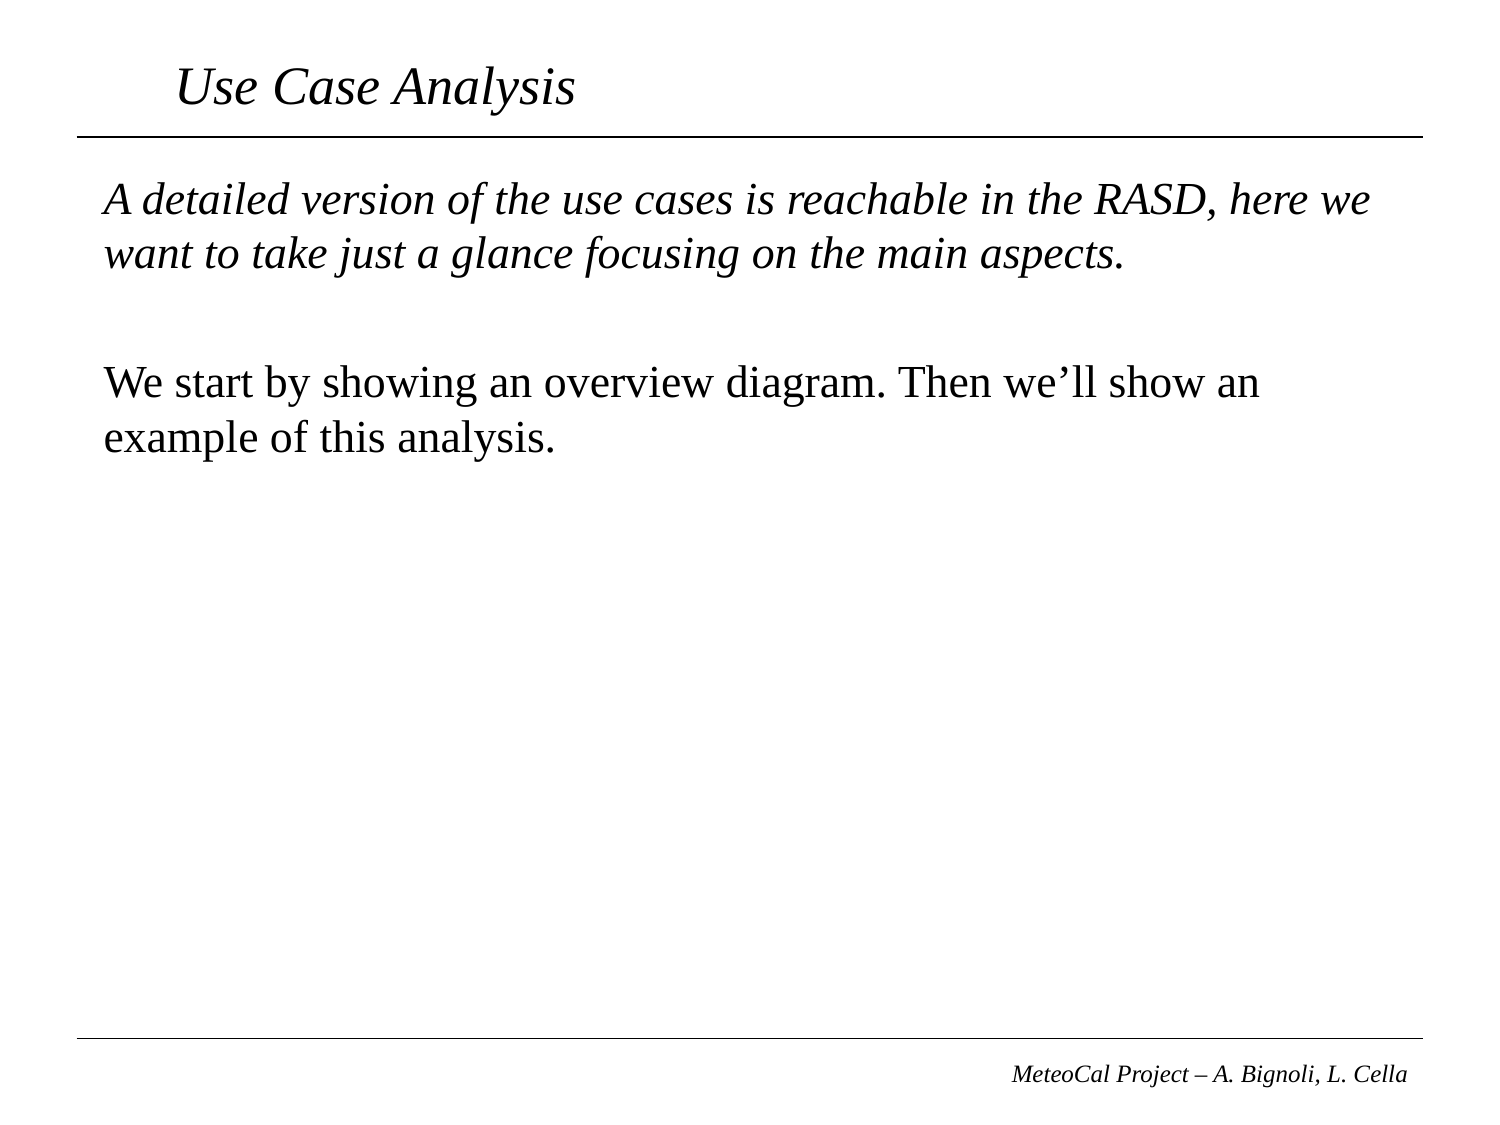

# Use Case Analysis
A detailed version of the use cases is reachable in the RASD, here we want to take just a glance focusing on the main aspects.

We start by showing an overview diagram. Then we’ll show an example of this analysis.
MeteoCal Project – A. Bignoli, L. Cella